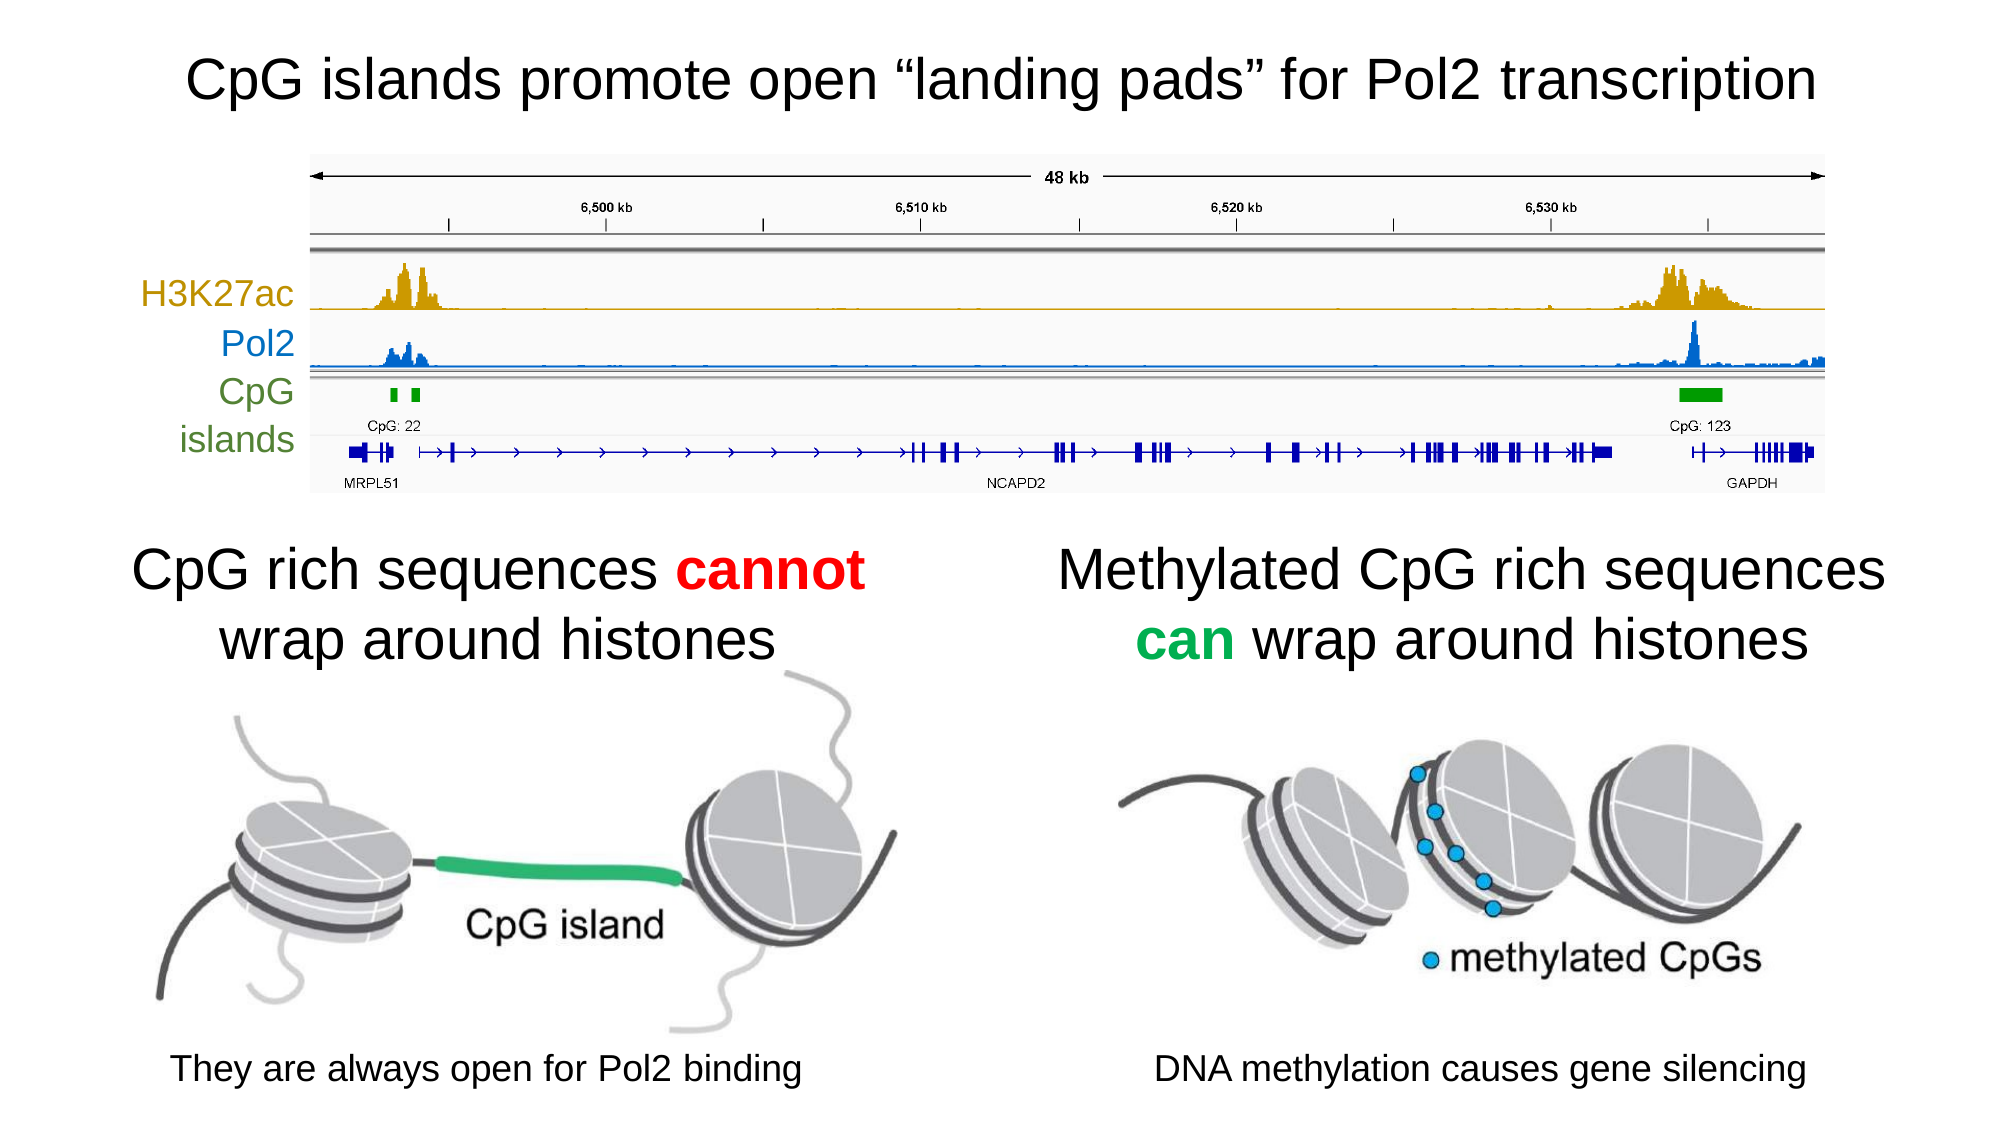

# CpG islands promote open “landing pads” for Pol2 transcription

H3K27ac
Pol2  CpG islands
CpG rich sequences cannot
wrap around histones
Methylated CpG rich sequences
can wrap around histones

They are always open for Pol2 binding
DNA methylation causes gene silencing